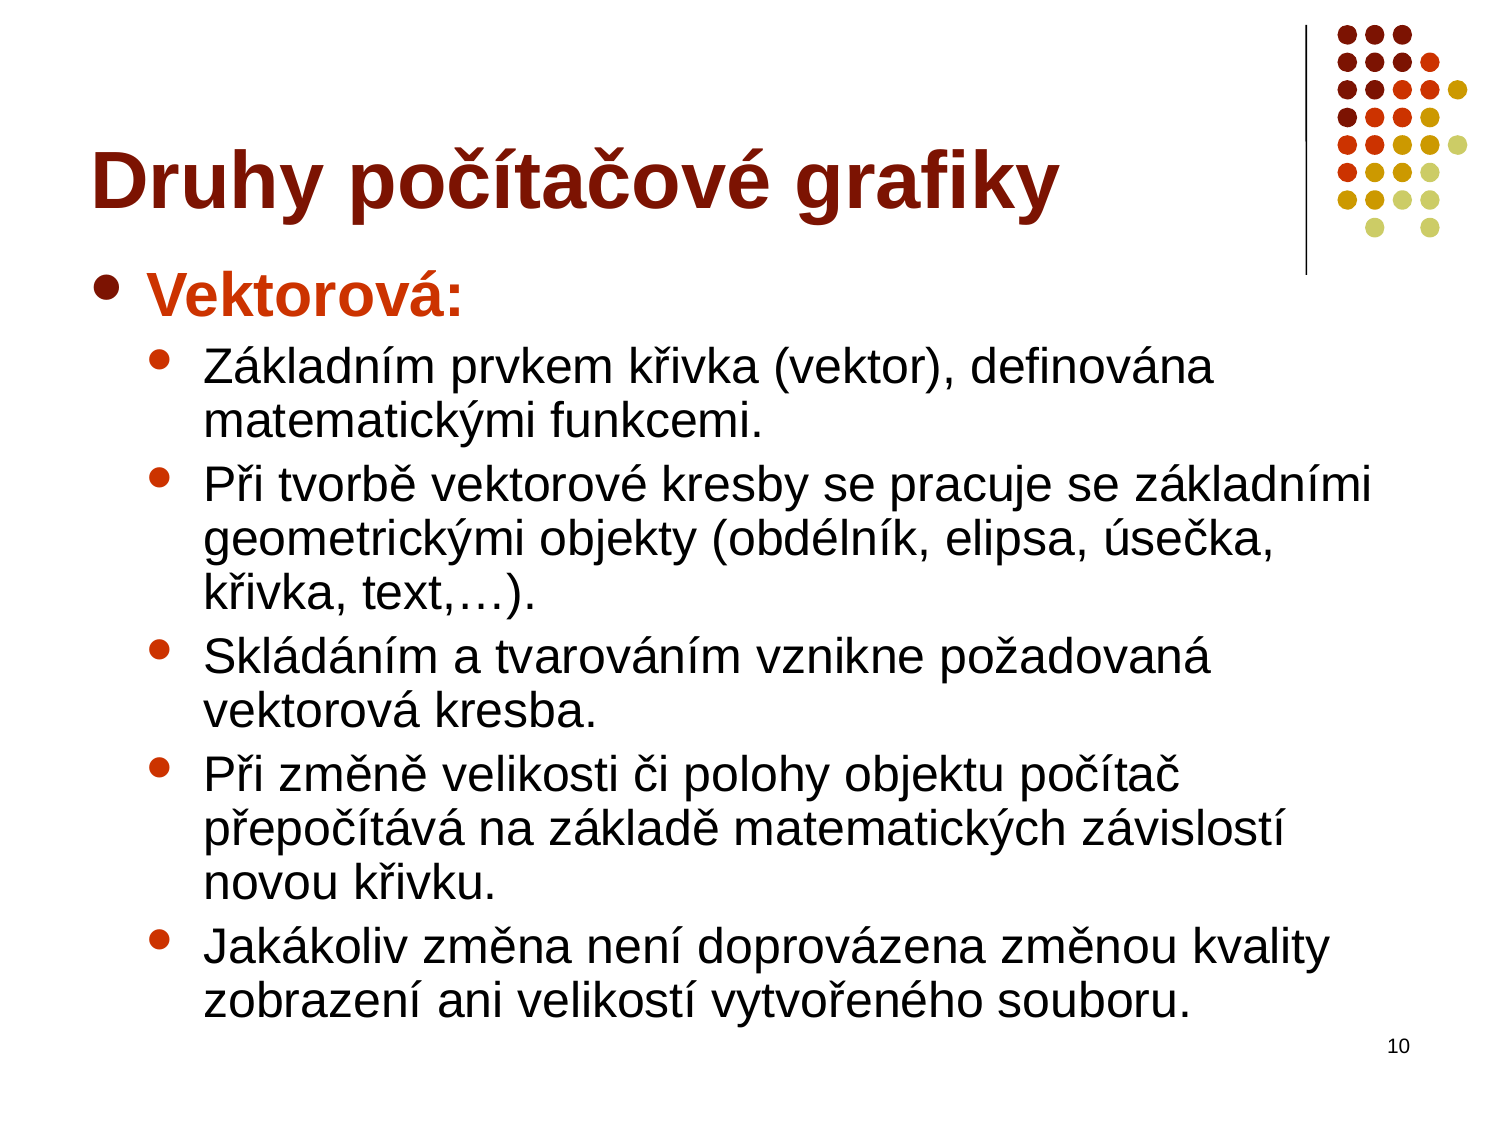

# Druhy počítačové grafiky
Vektorová:
Základním prvkem křivka (vektor), definována matematickými funkcemi.
Při tvorbě vektorové kresby se pracuje se základními geometrickými objekty (obdélník, elipsa, úsečka, křivka, text,…).
Skládáním a tvarováním vznikne požadovaná vektorová kresba.
Při změně velikosti či polohy objektu počítač přepočítává na základě matematických závislostí novou křivku.
Jakákoliv změna není doprovázena změnou kvality zobrazení ani velikostí vytvořeného souboru.
10